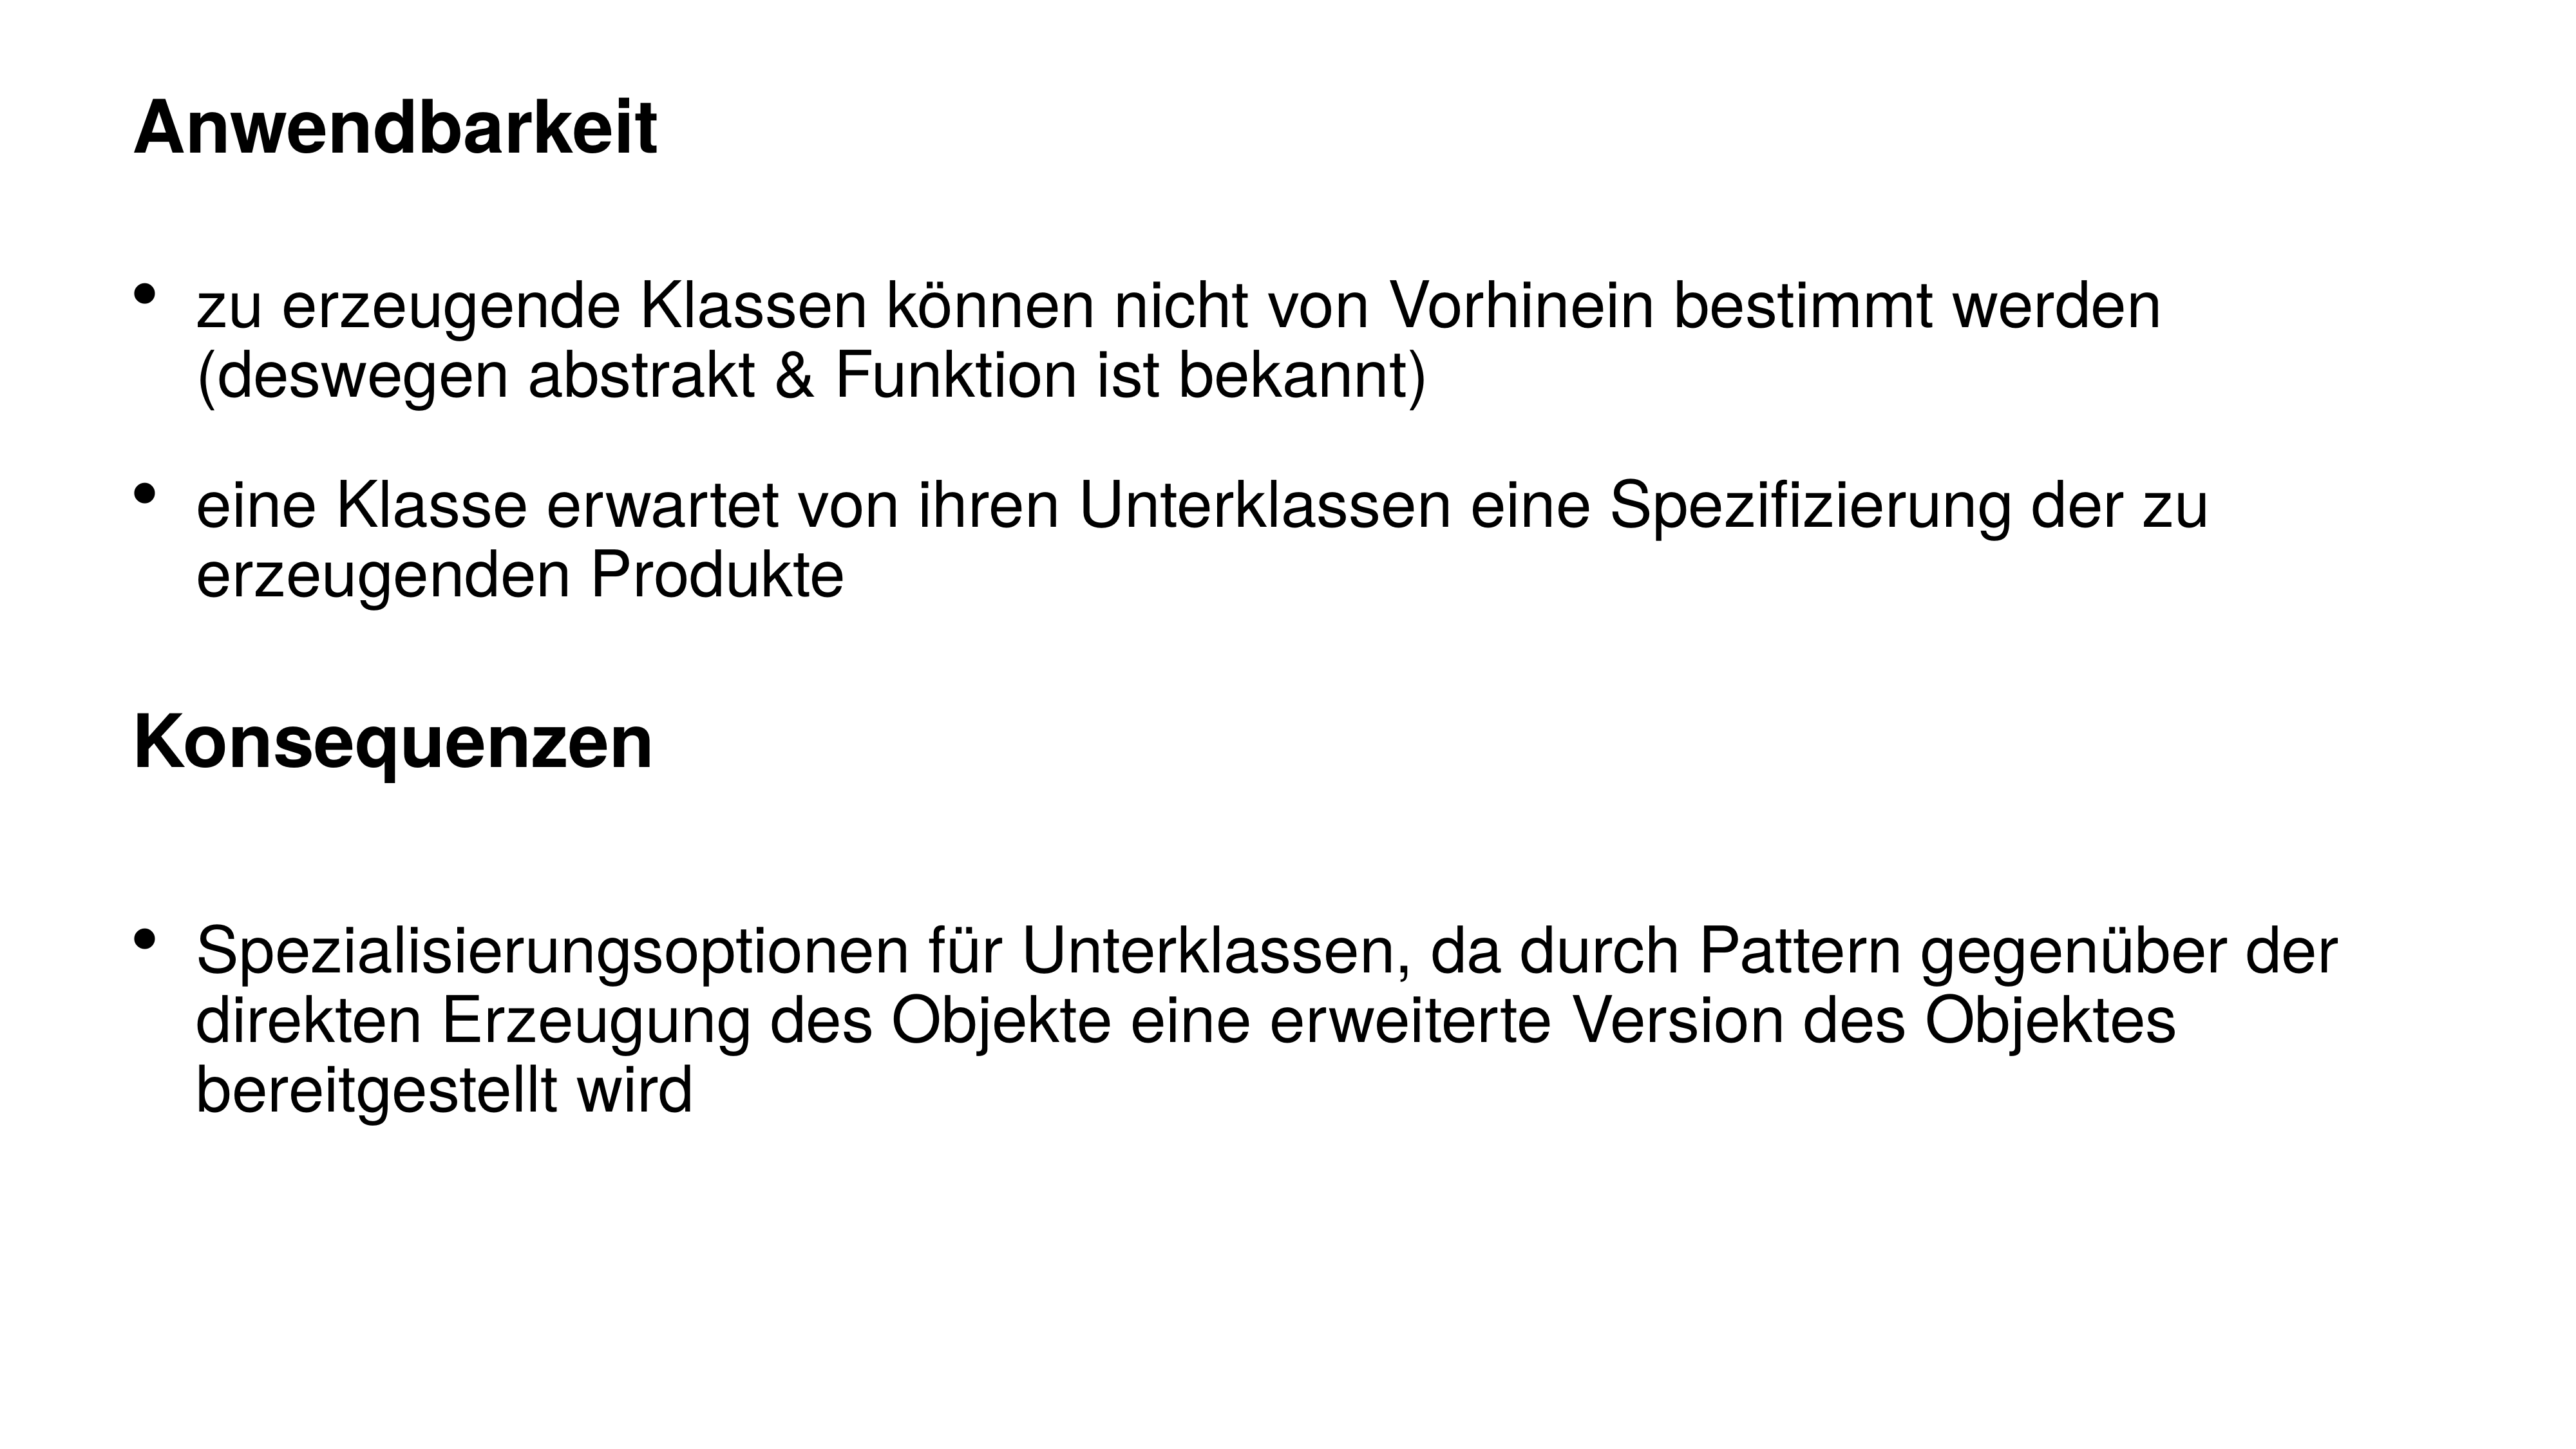

Anwendbarkeit
zu erzeugende Klassen können nicht von Vorhinein bestimmt werden (deswegen abstrakt & Funktion ist bekannt)
eine Klasse erwartet von ihren Unterklassen eine Spezifizierung der zu erzeugenden Produkte
Konsequenzen
Spezialisierungsoptionen für Unterklassen, da durch Pattern gegenüber der direkten Erzeugung des Objekte eine erweiterte Version des Objektes bereitgestellt wird